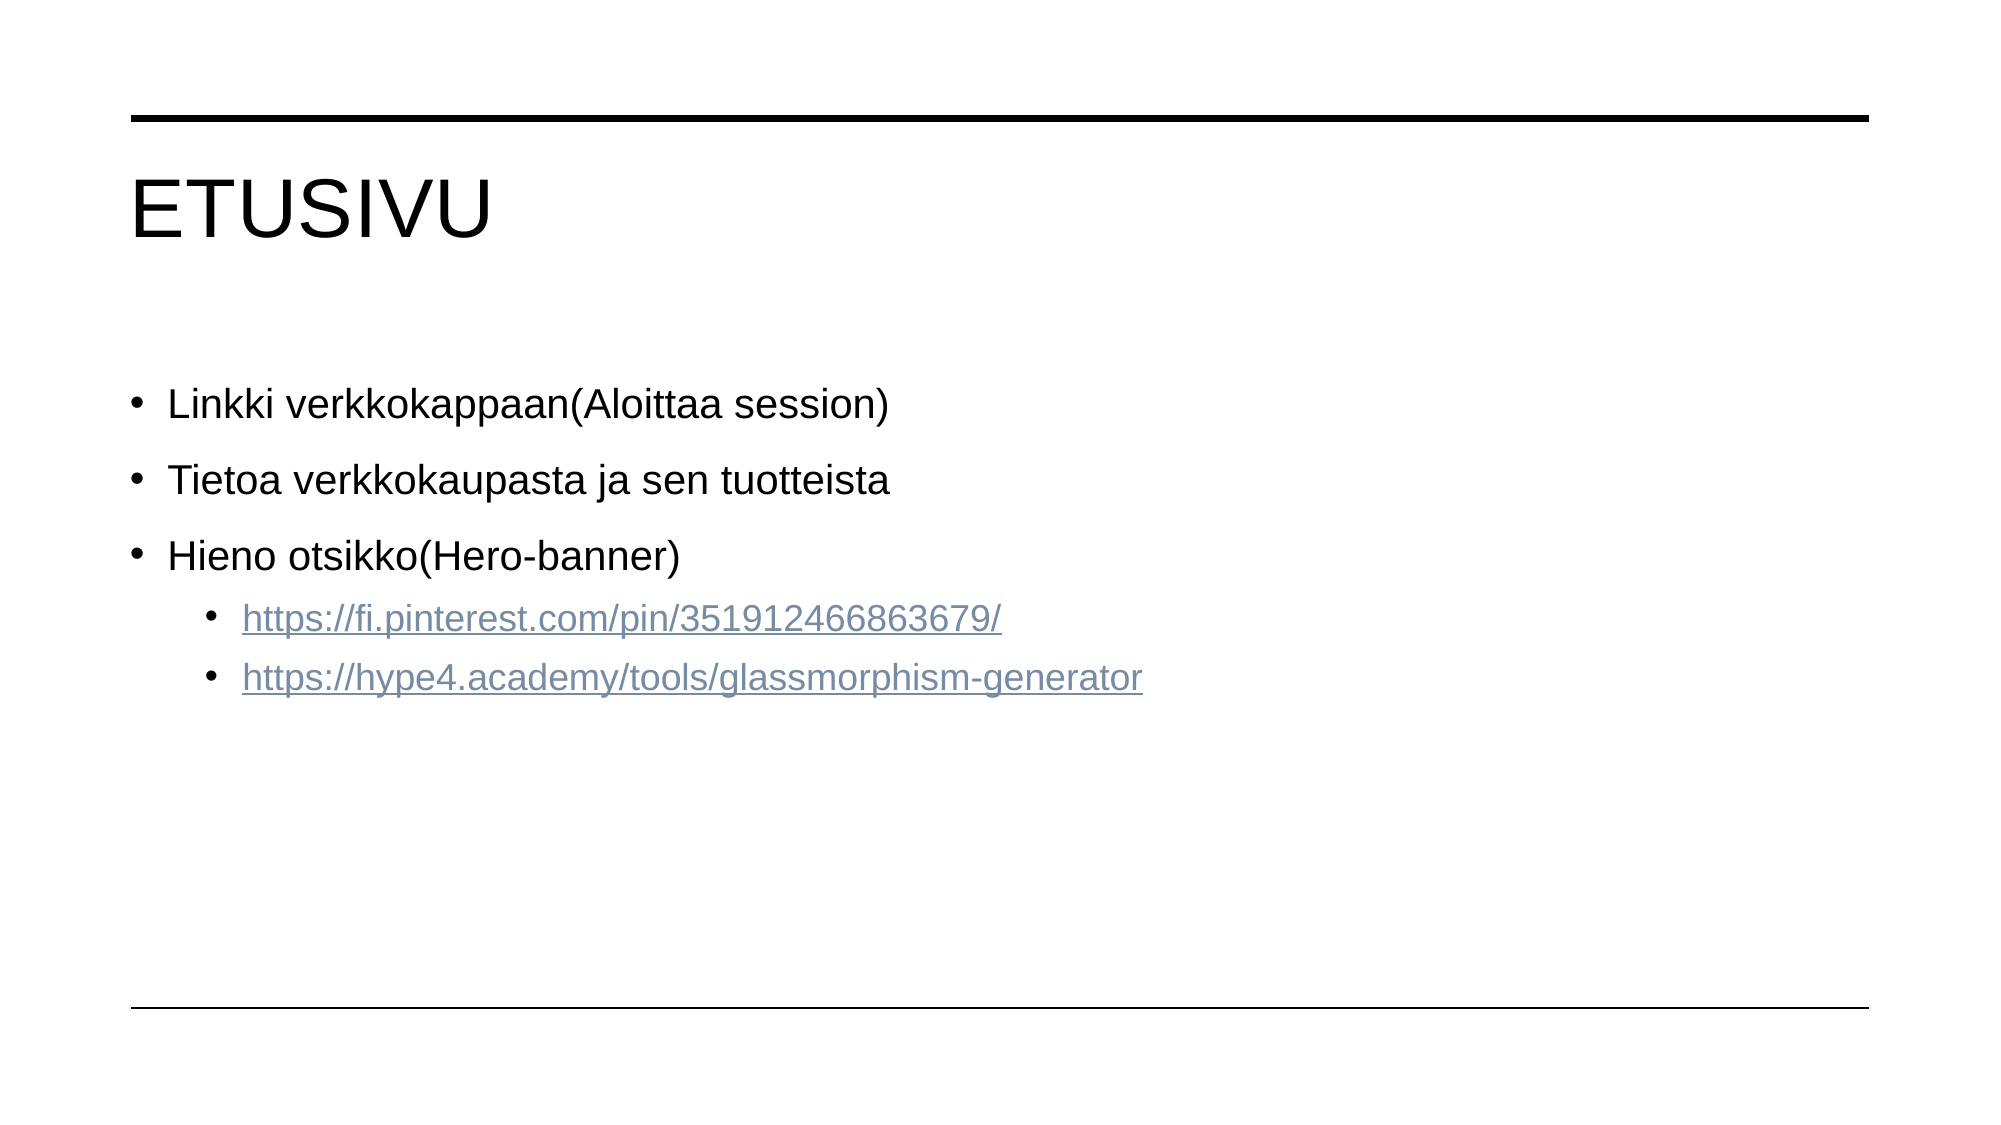

# Etusivu
Linkki verkkokappaan(Aloittaa session)
Tietoa verkkokaupasta ja sen tuotteista
Hieno otsikko(Hero-banner)
https://fi.pinterest.com/pin/351912466863679/
https://hype4.academy/tools/glassmorphism-generator